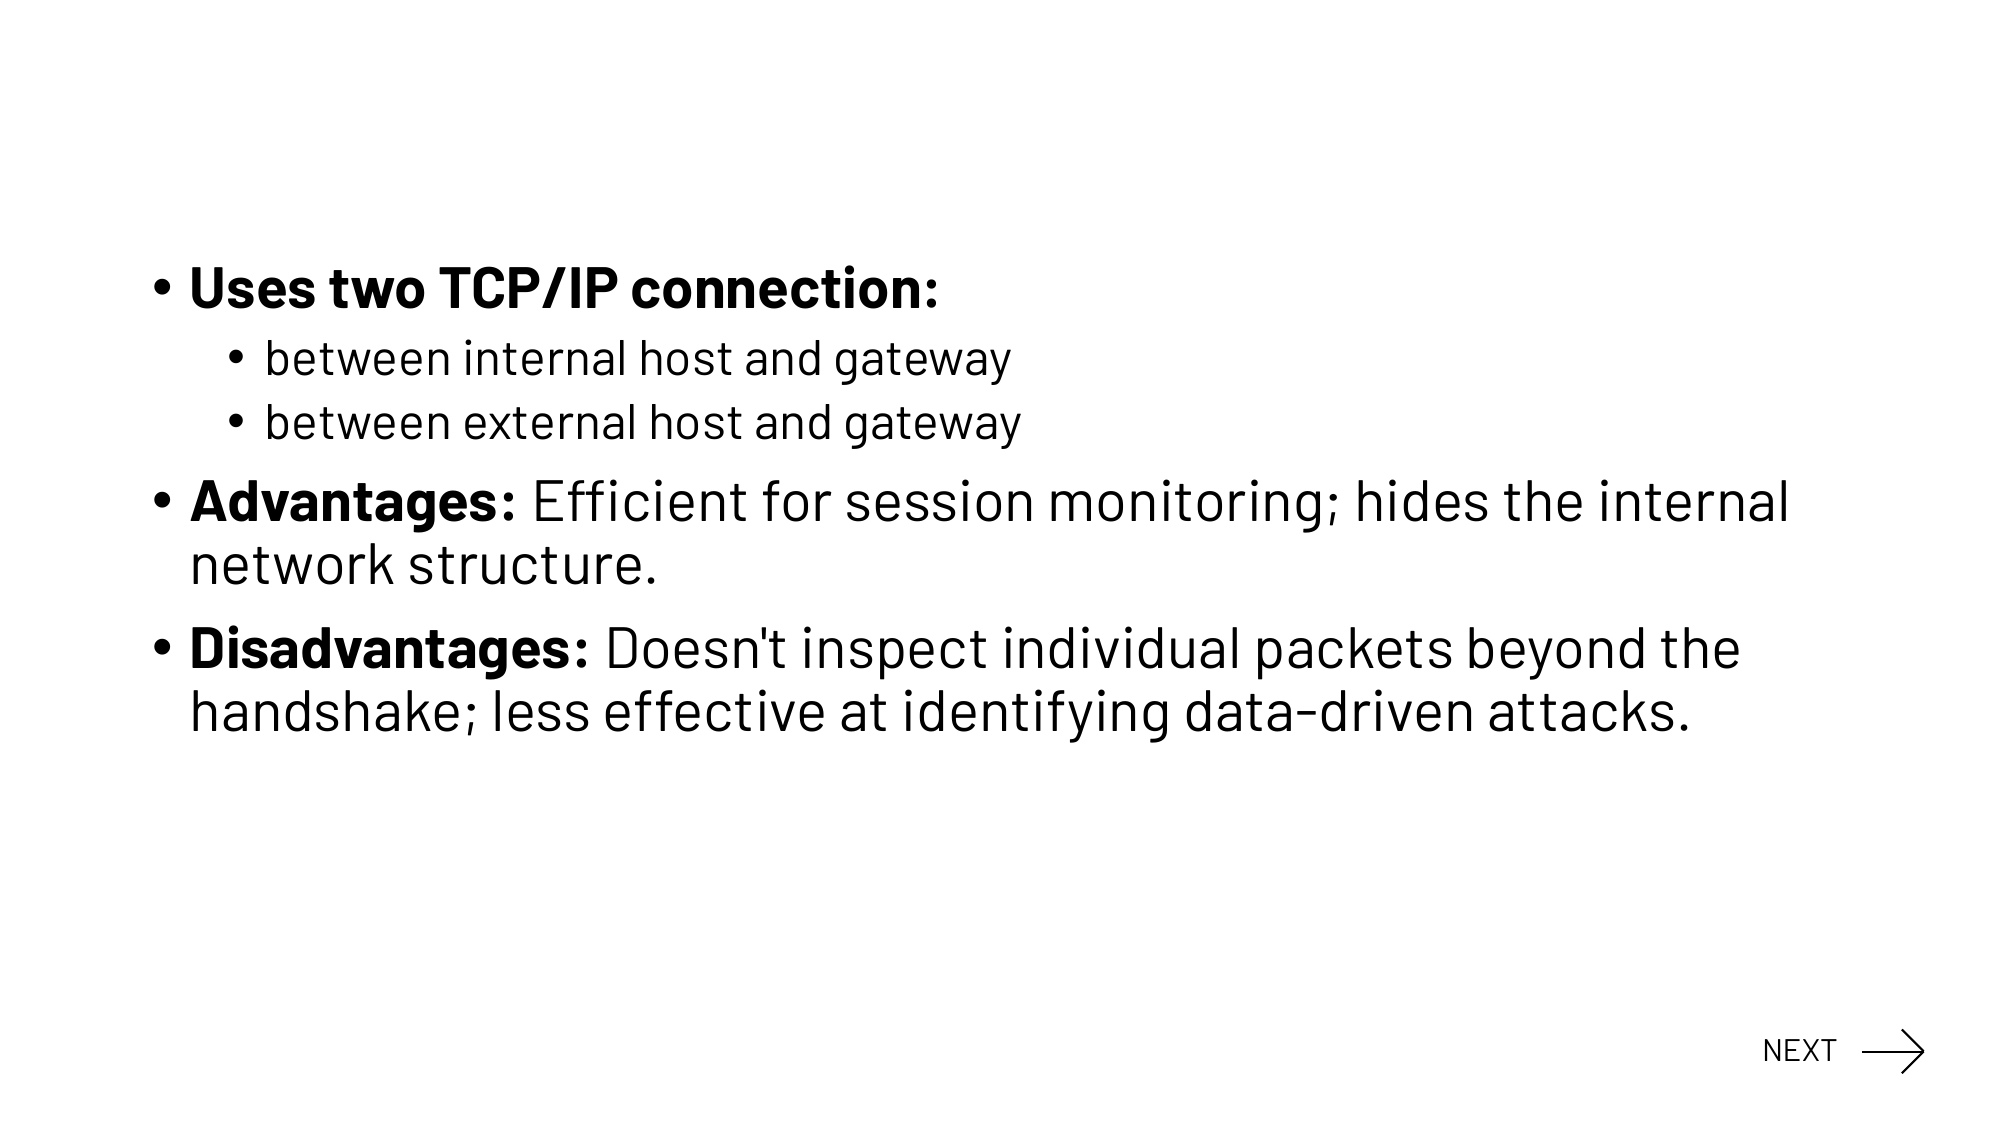

Uses two TCP/IP connection:
between internal host and gateway
between external host and gateway
Advantages: Efficient for session monitoring; hides the internal network structure.
Disadvantages: Doesn't inspect individual packets beyond the handshake; less effective at identifying data-driven attacks.